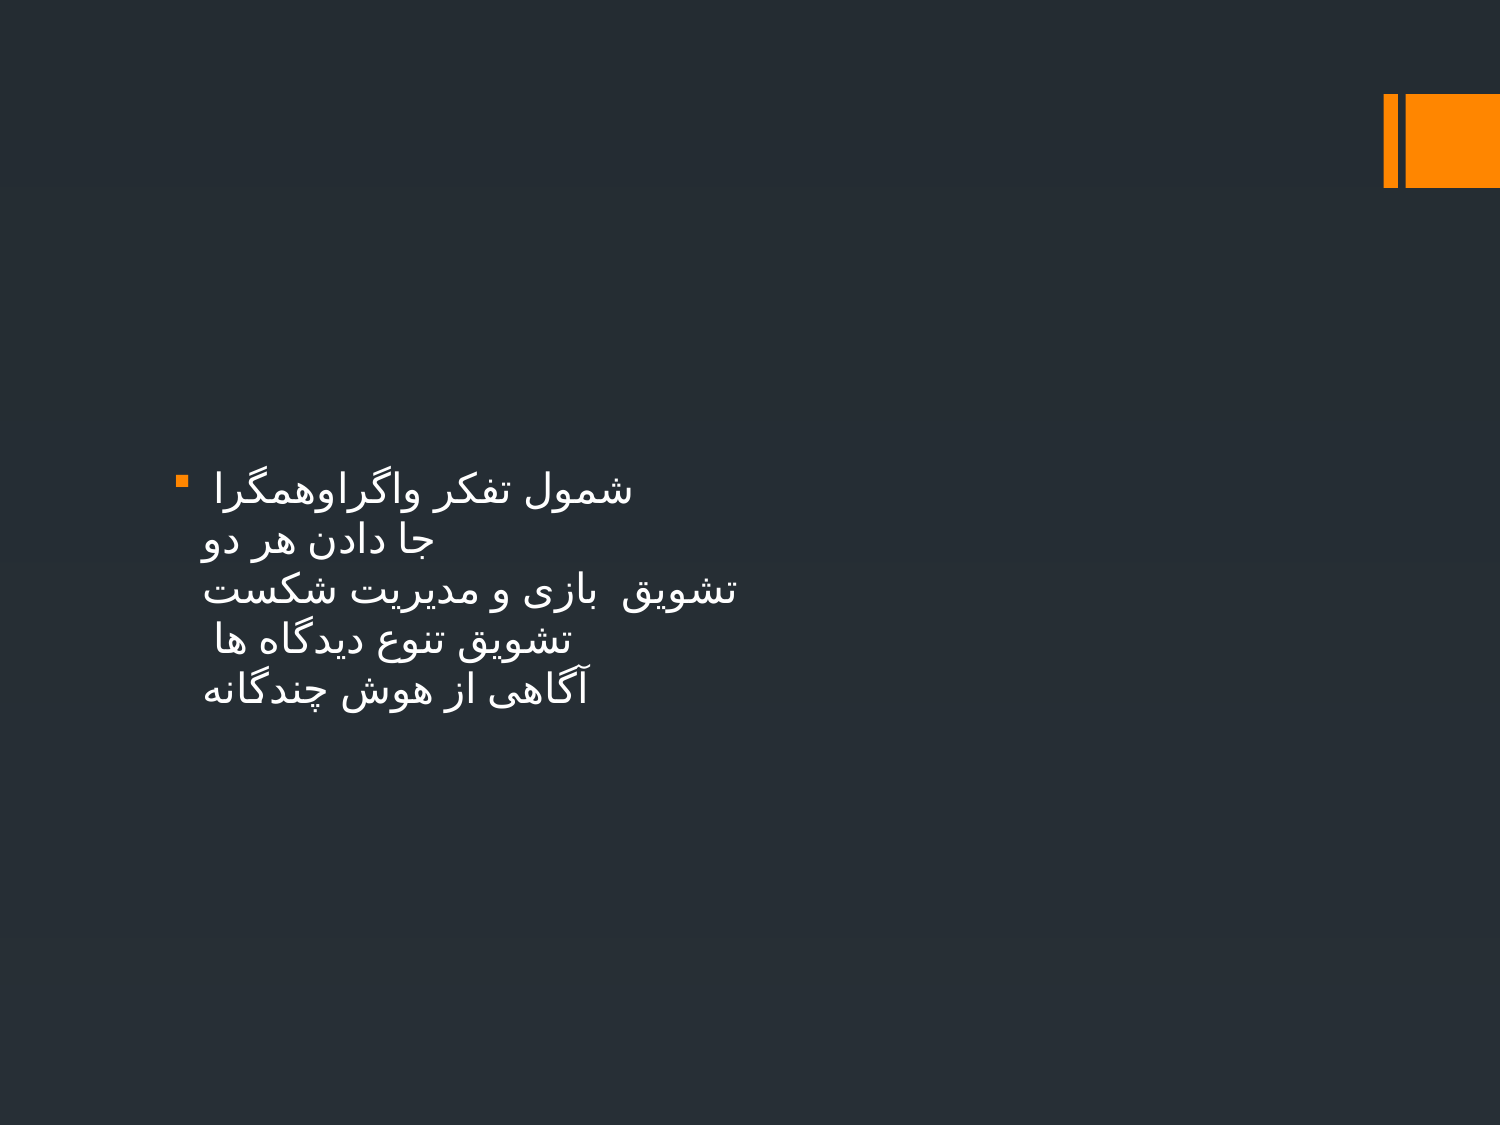

#
شمول تفکر واگراوهمگرا
جا دادن هر دو
 تشویق  بازی و مدیریت شکست
تشویق تنوع دیدگاه ها
آگاهی از هوش چندگانه